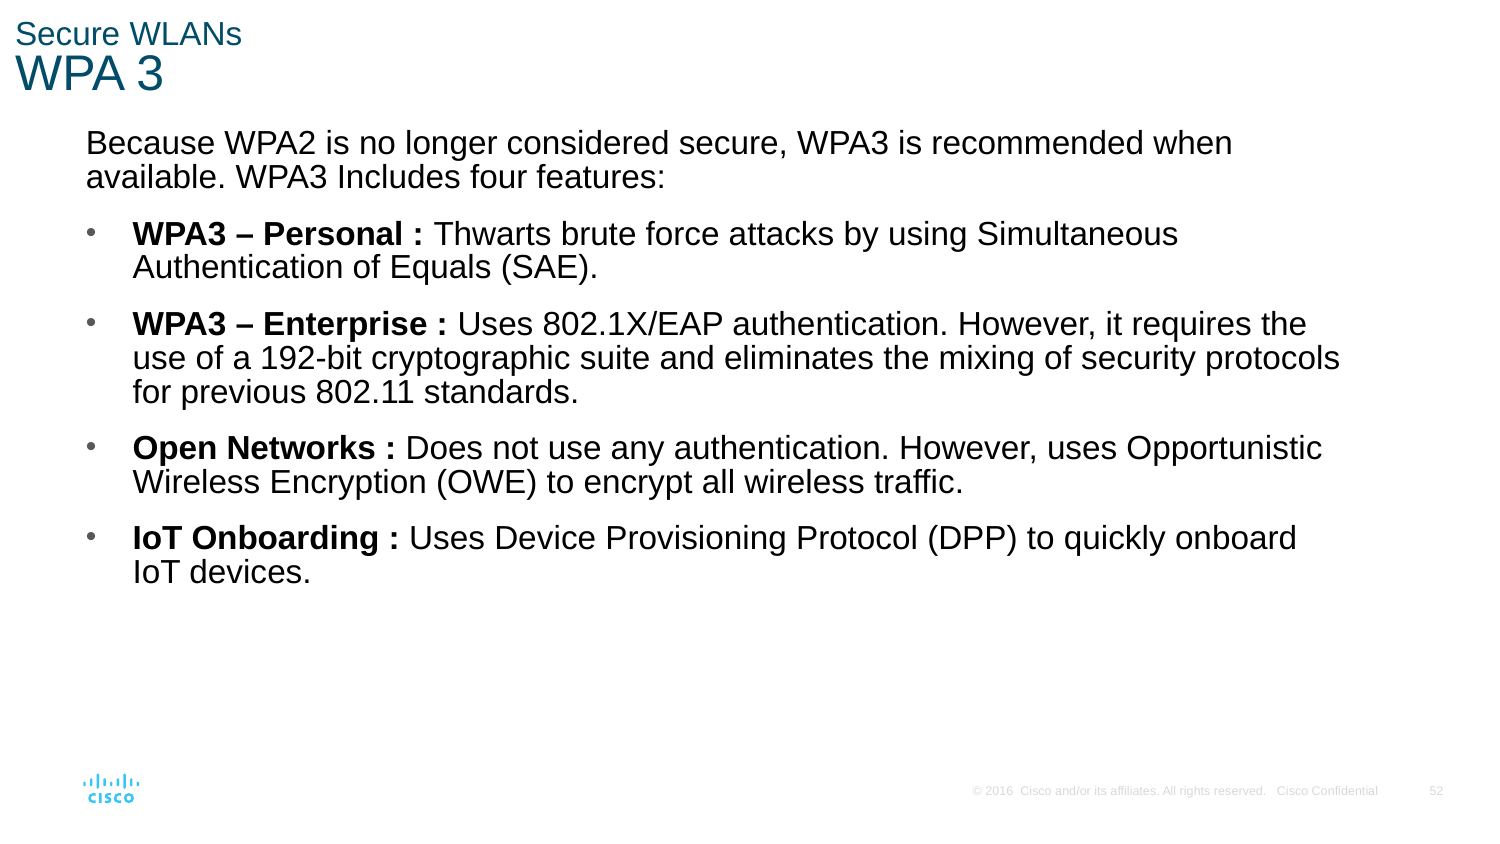

# Secure WLANs WPA 3
Because WPA2 is no longer considered secure, WPA3 is recommended when available. WPA3 Includes four features:
WPA3 – Personal : Thwarts brute force attacks by using Simultaneous Authentication of Equals (SAE).
WPA3 – Enterprise : Uses 802.1X/EAP authentication. However, it requires the use of a 192-bit cryptographic suite and eliminates the mixing of security protocols for previous 802.11 standards.
Open Networks : Does not use any authentication. However, uses Opportunistic Wireless Encryption (OWE) to encrypt all wireless traffic.
IoT Onboarding : Uses Device Provisioning Protocol (DPP) to quickly onboard IoT devices.